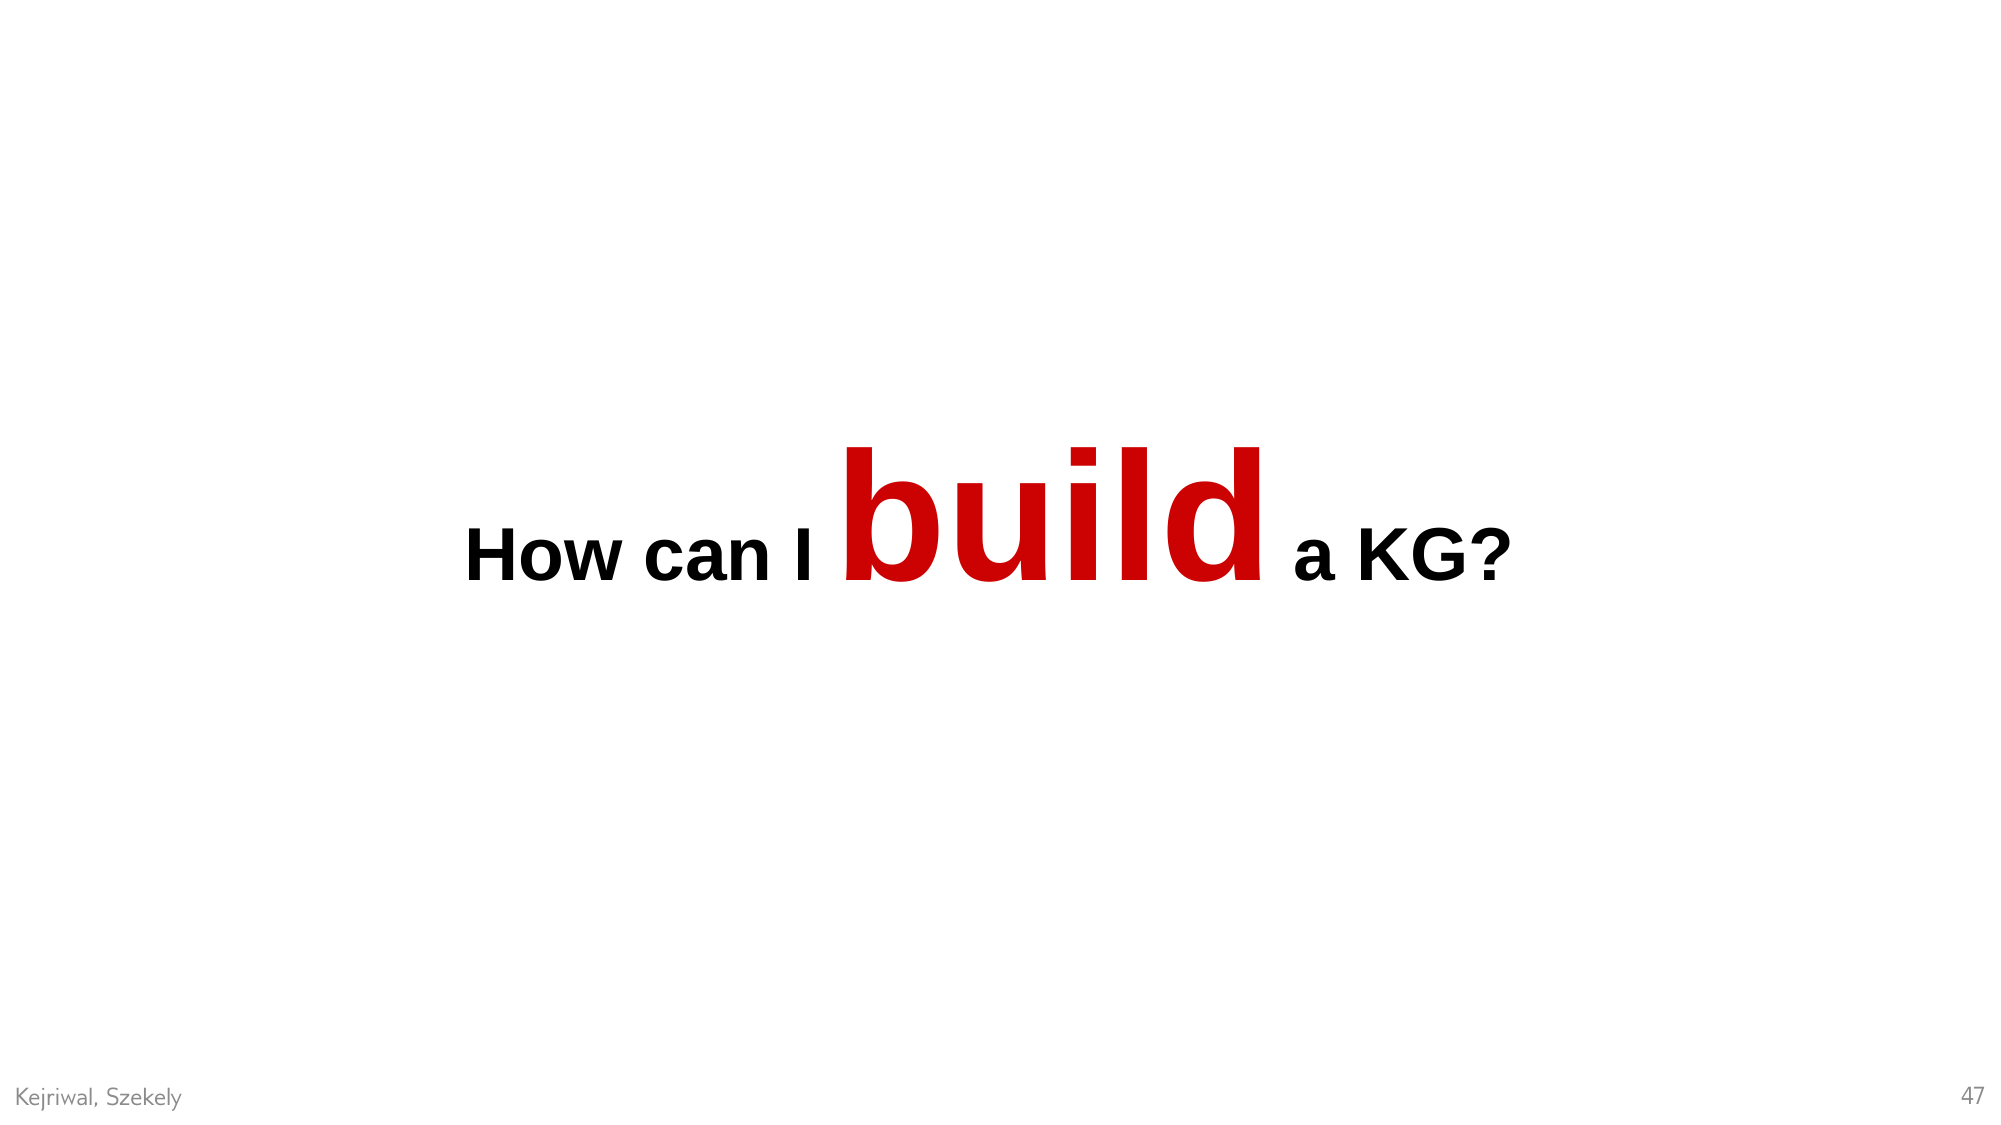

How can I build a KG?
47
Kejriwal, Szekely